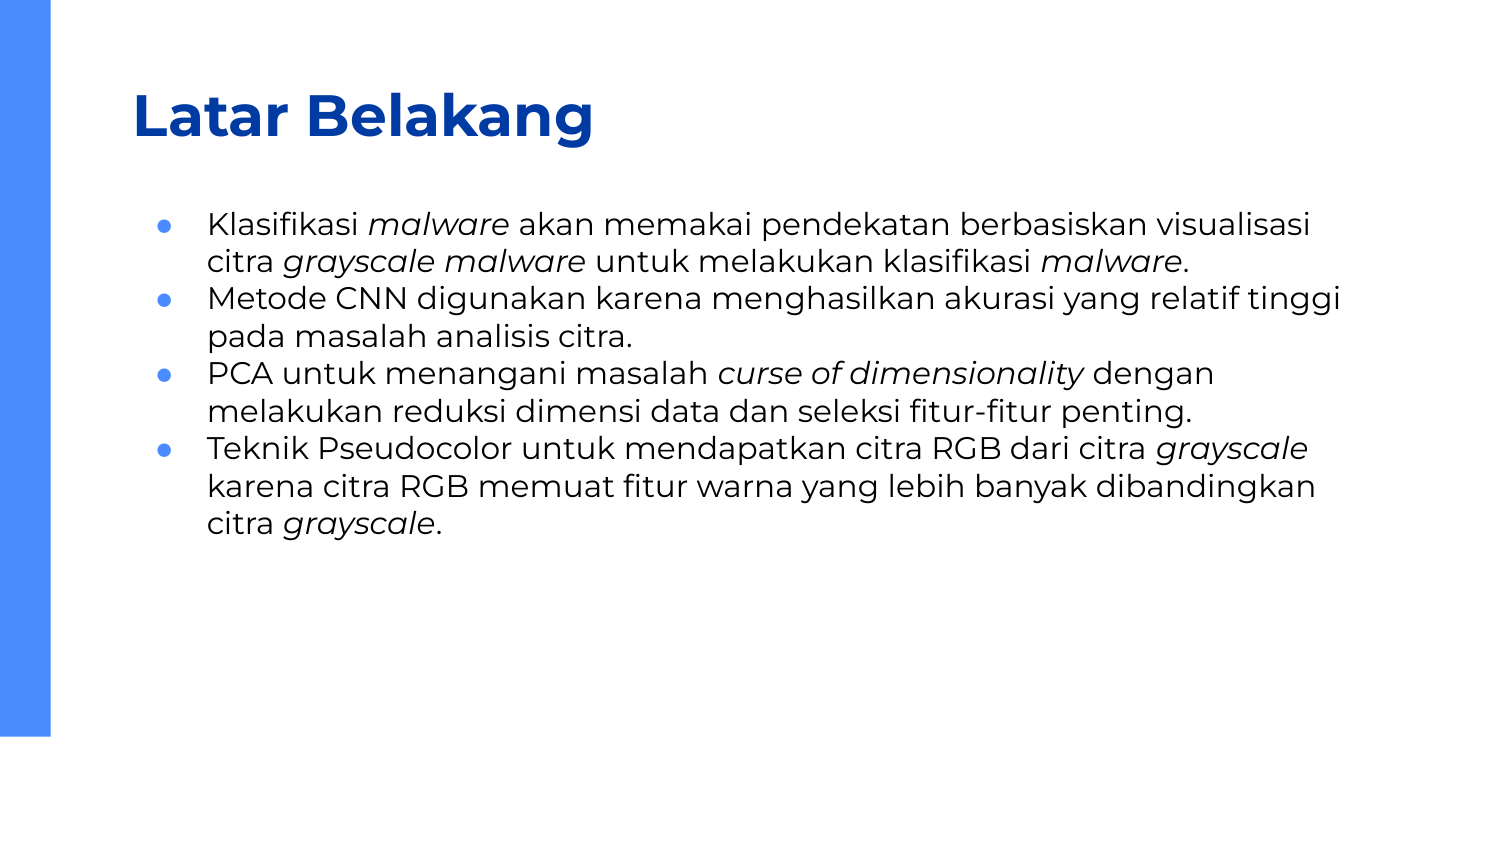

# Latar Belakang
Klasifikasi malware akan memakai pendekatan berbasiskan visualisasi citra grayscale malware untuk melakukan klasifikasi malware.
Metode CNN digunakan karena menghasilkan akurasi yang relatif tinggi pada masalah analisis citra.
PCA untuk menangani masalah curse of dimensionality dengan melakukan reduksi dimensi data dan seleksi fitur-fitur penting.
Teknik Pseudocolor untuk mendapatkan citra RGB dari citra grayscale karena citra RGB memuat fitur warna yang lebih banyak dibandingkan citra grayscale.